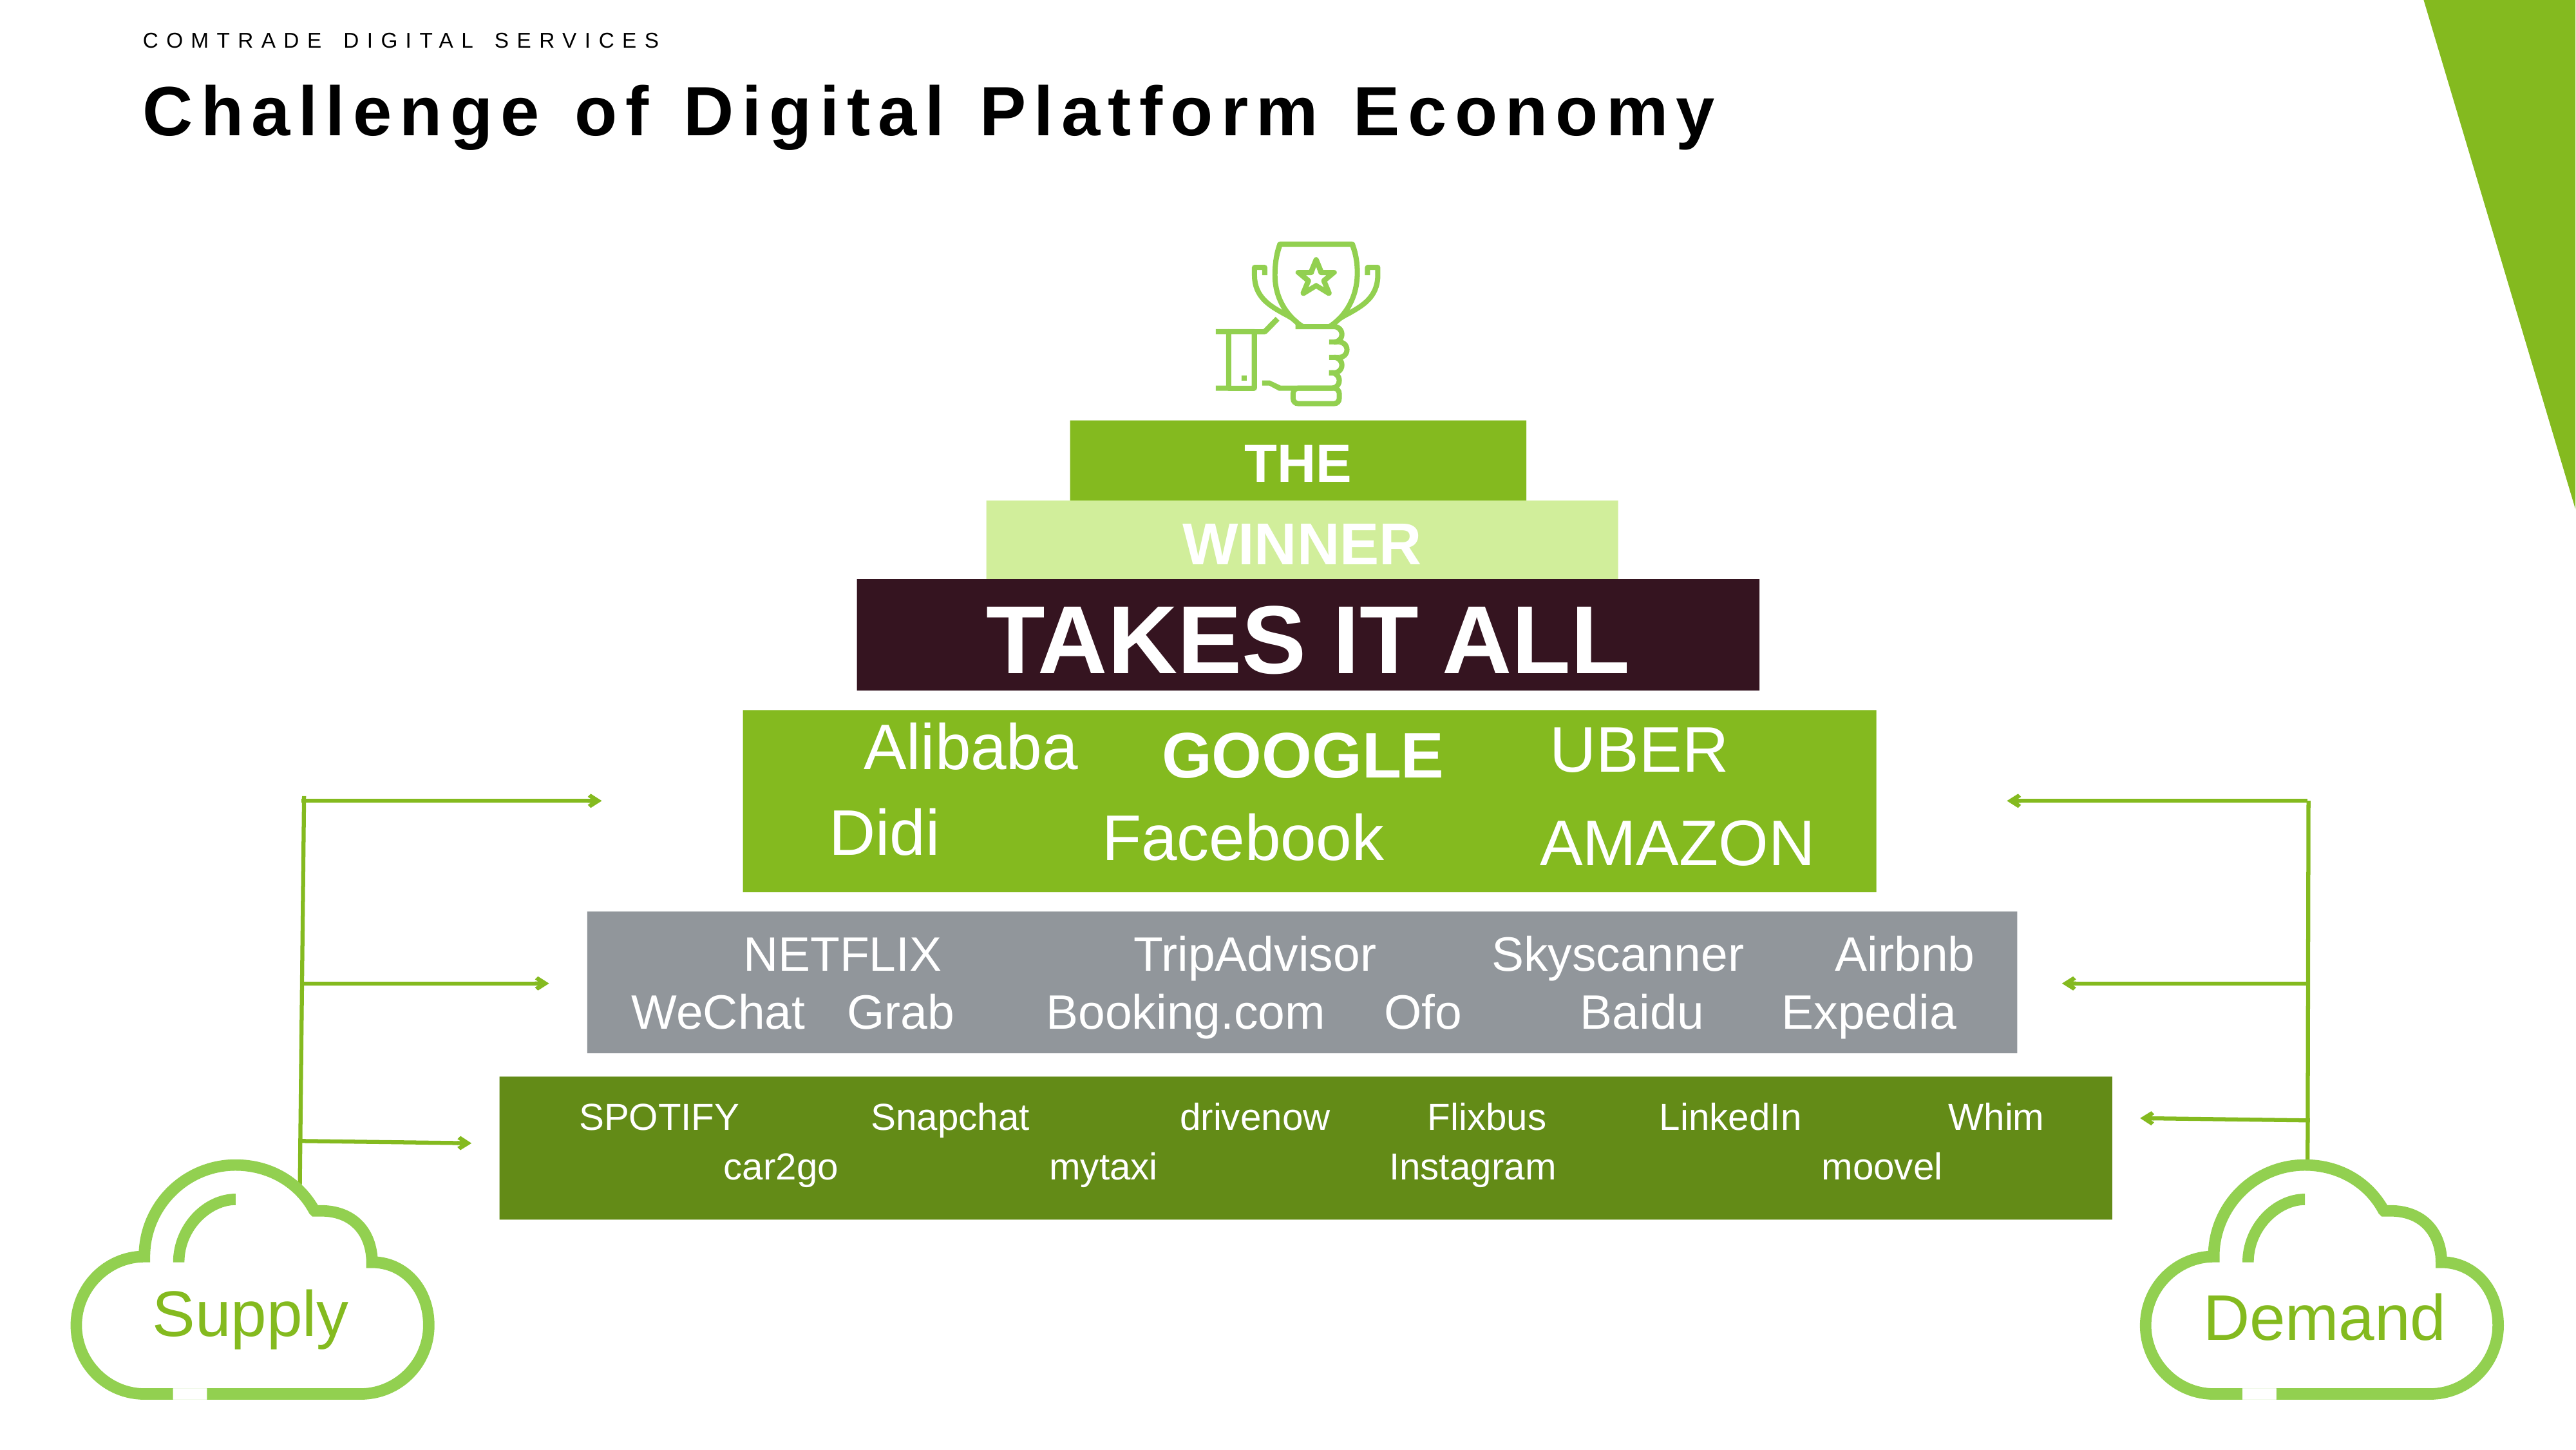

COMTRADE DIGITAL SERVICES
Challenge of Digital Platform Economy

THE
WINNER
TAKES IT ALL
Alibaba
UBER
GOOGLE

Didi
Facebook
AMAZON

NETFLIX
TripAdvisor
Skyscanner
Airbnb
WeChat
Grab
Booking.com
Ofo
Baidu
Expedia

SPOTIFY
Snapchat
drivenow
Flixbus
LinkedIn
Whim
car2go
mytaxi
Instagram
moovel

Supply

Demand